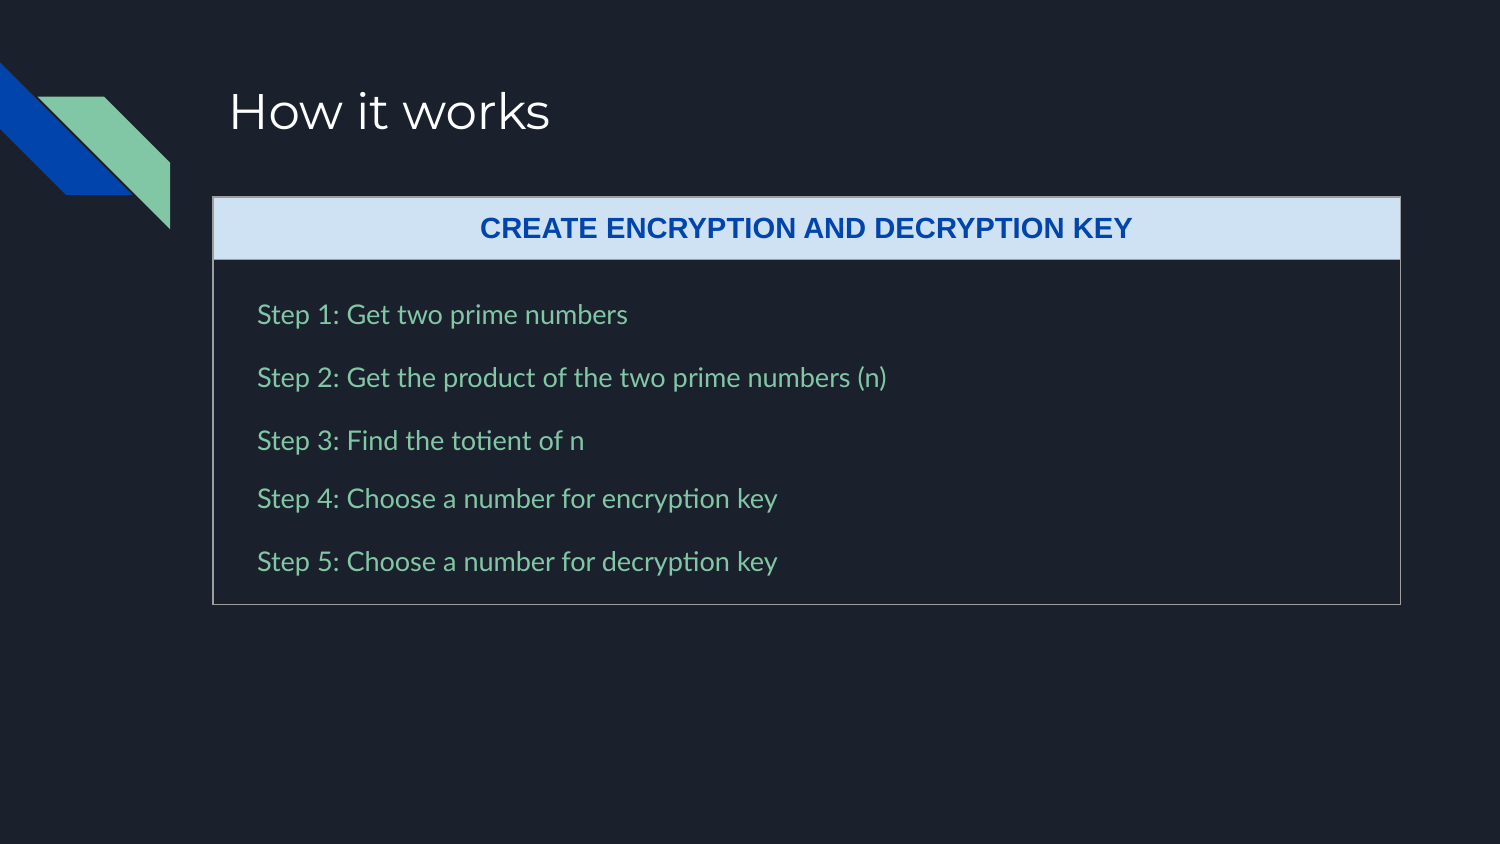

# How it works
| CREATE ENCRYPTION AND DECRYPTION KEY |
| --- |
|  |
Step 1: Get two prime numbers
Step 2: Get the product of the two prime numbers (n)
Step 3: Find the totient of n
Step 4: Choose a number for encryption key
Step 5: Choose a number for decryption key